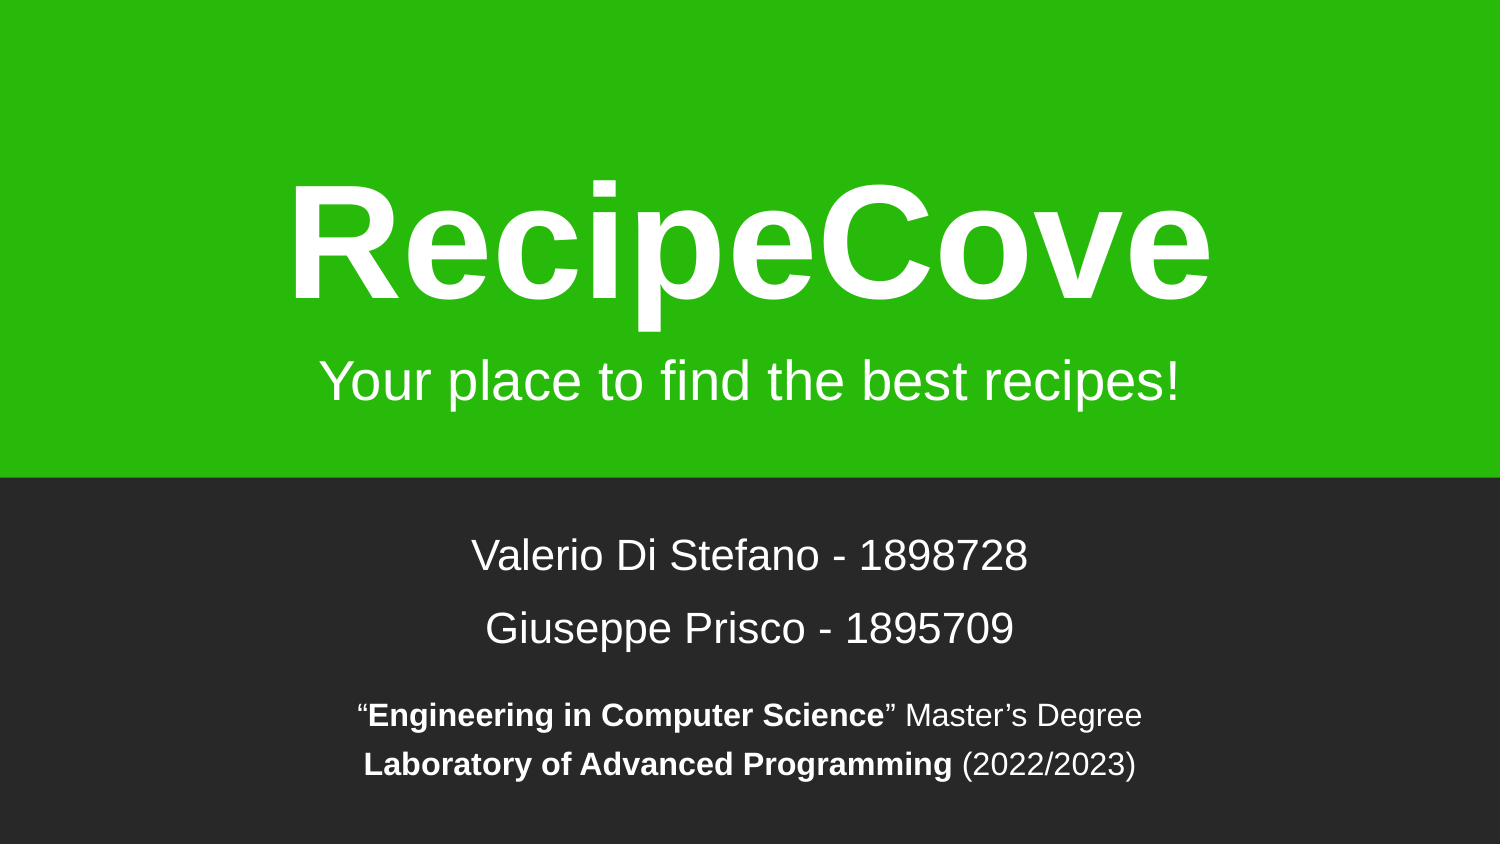

# RecipeCove
Your place to find the best recipes!

Valerio Di Stefano - 1898728
Giuseppe Prisco - 1895709
“Engineering in Computer Science” Master’s Degree
Laboratory of Advanced Programming (2022/2023)